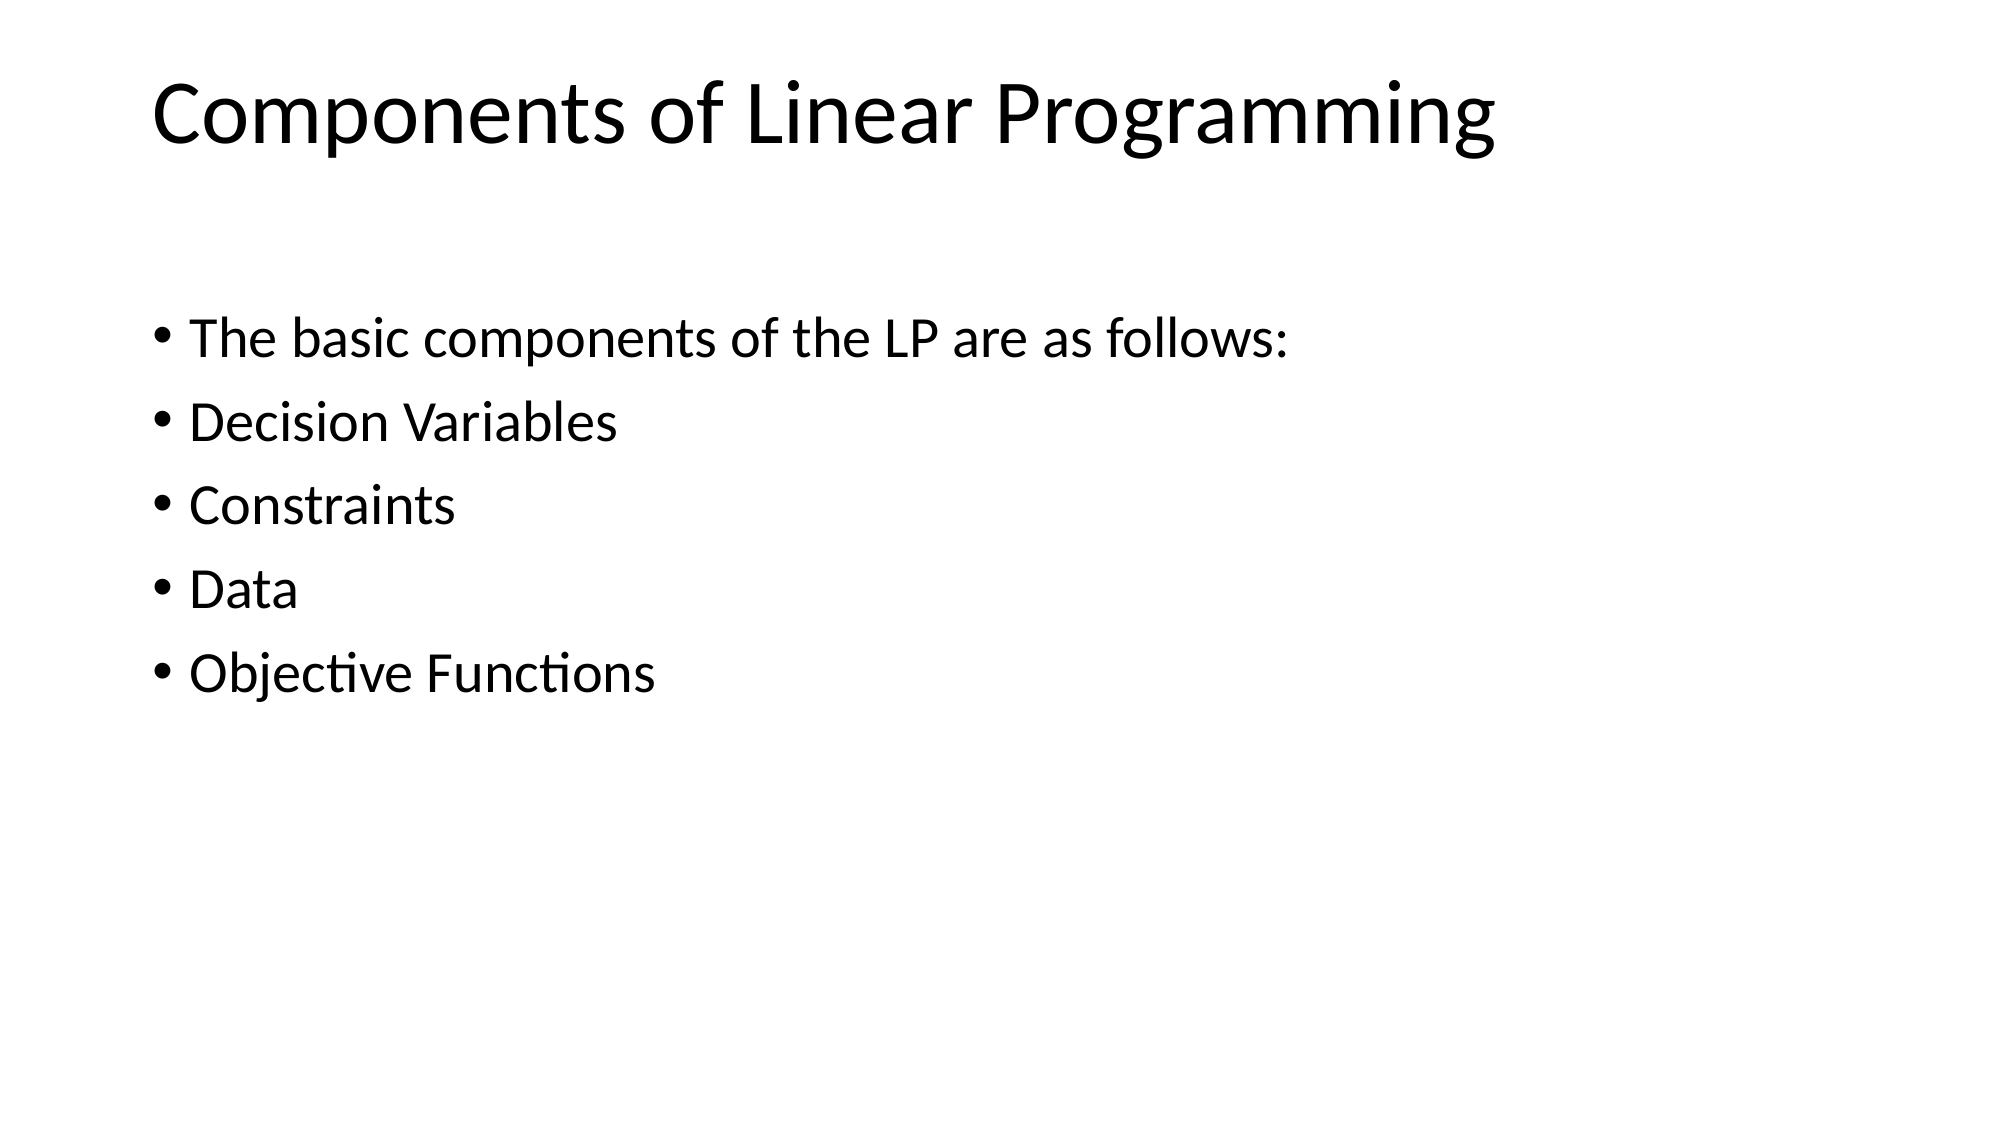

# Components of Linear Programming
The basic components of the LP are as follows:
Decision Variables
Constraints
Data
Objective Functions